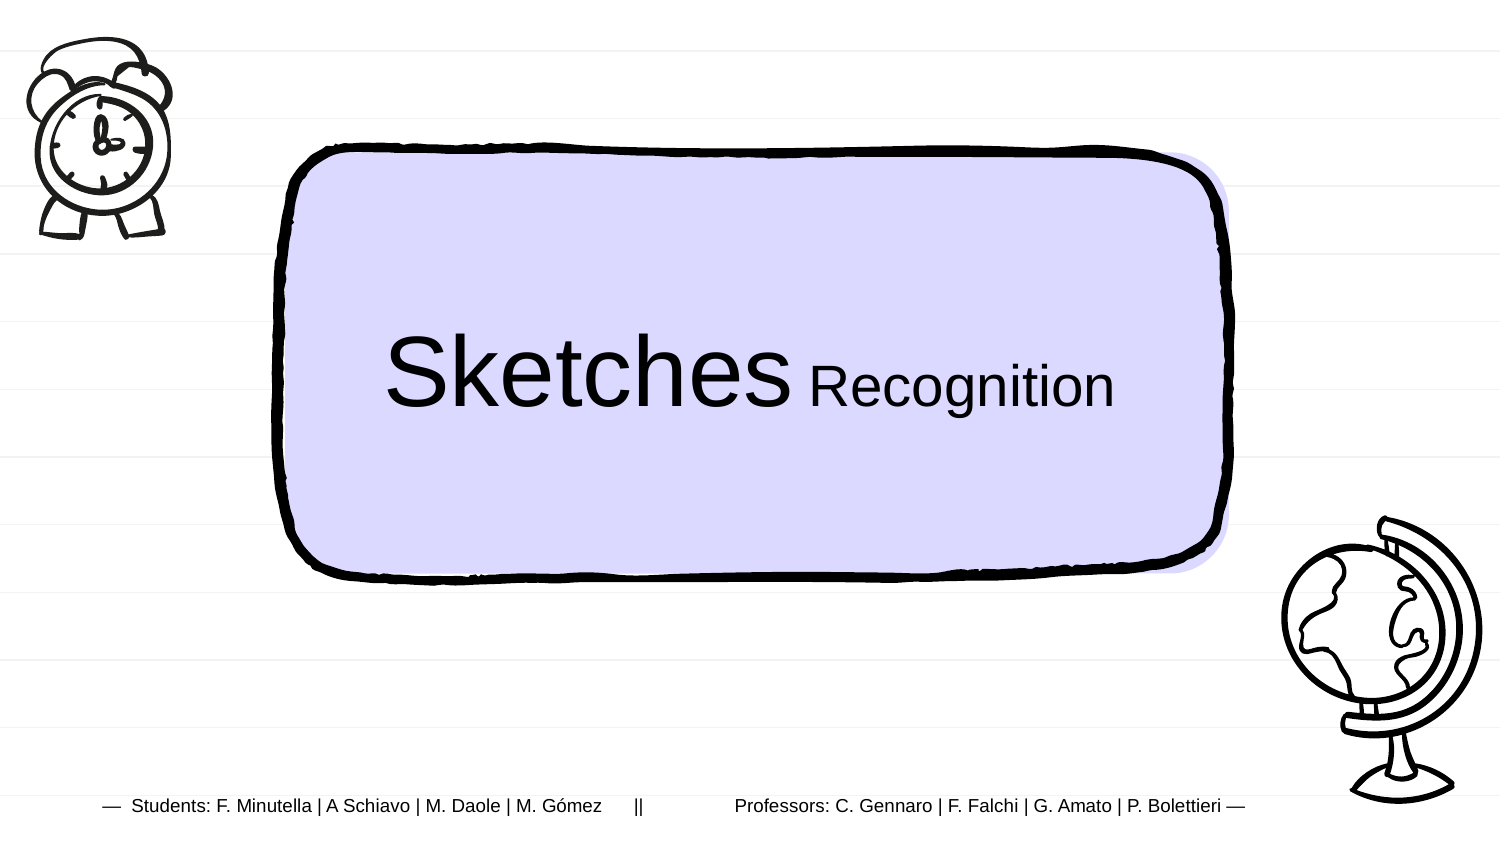

Sketches Recognition

# —  Students: F. Minutella | A Schiavo | M. Daole | M. Gómez      ||
 Professors: C. Gennaro | F. Falchi | G. Amato | P. Bolettieri —